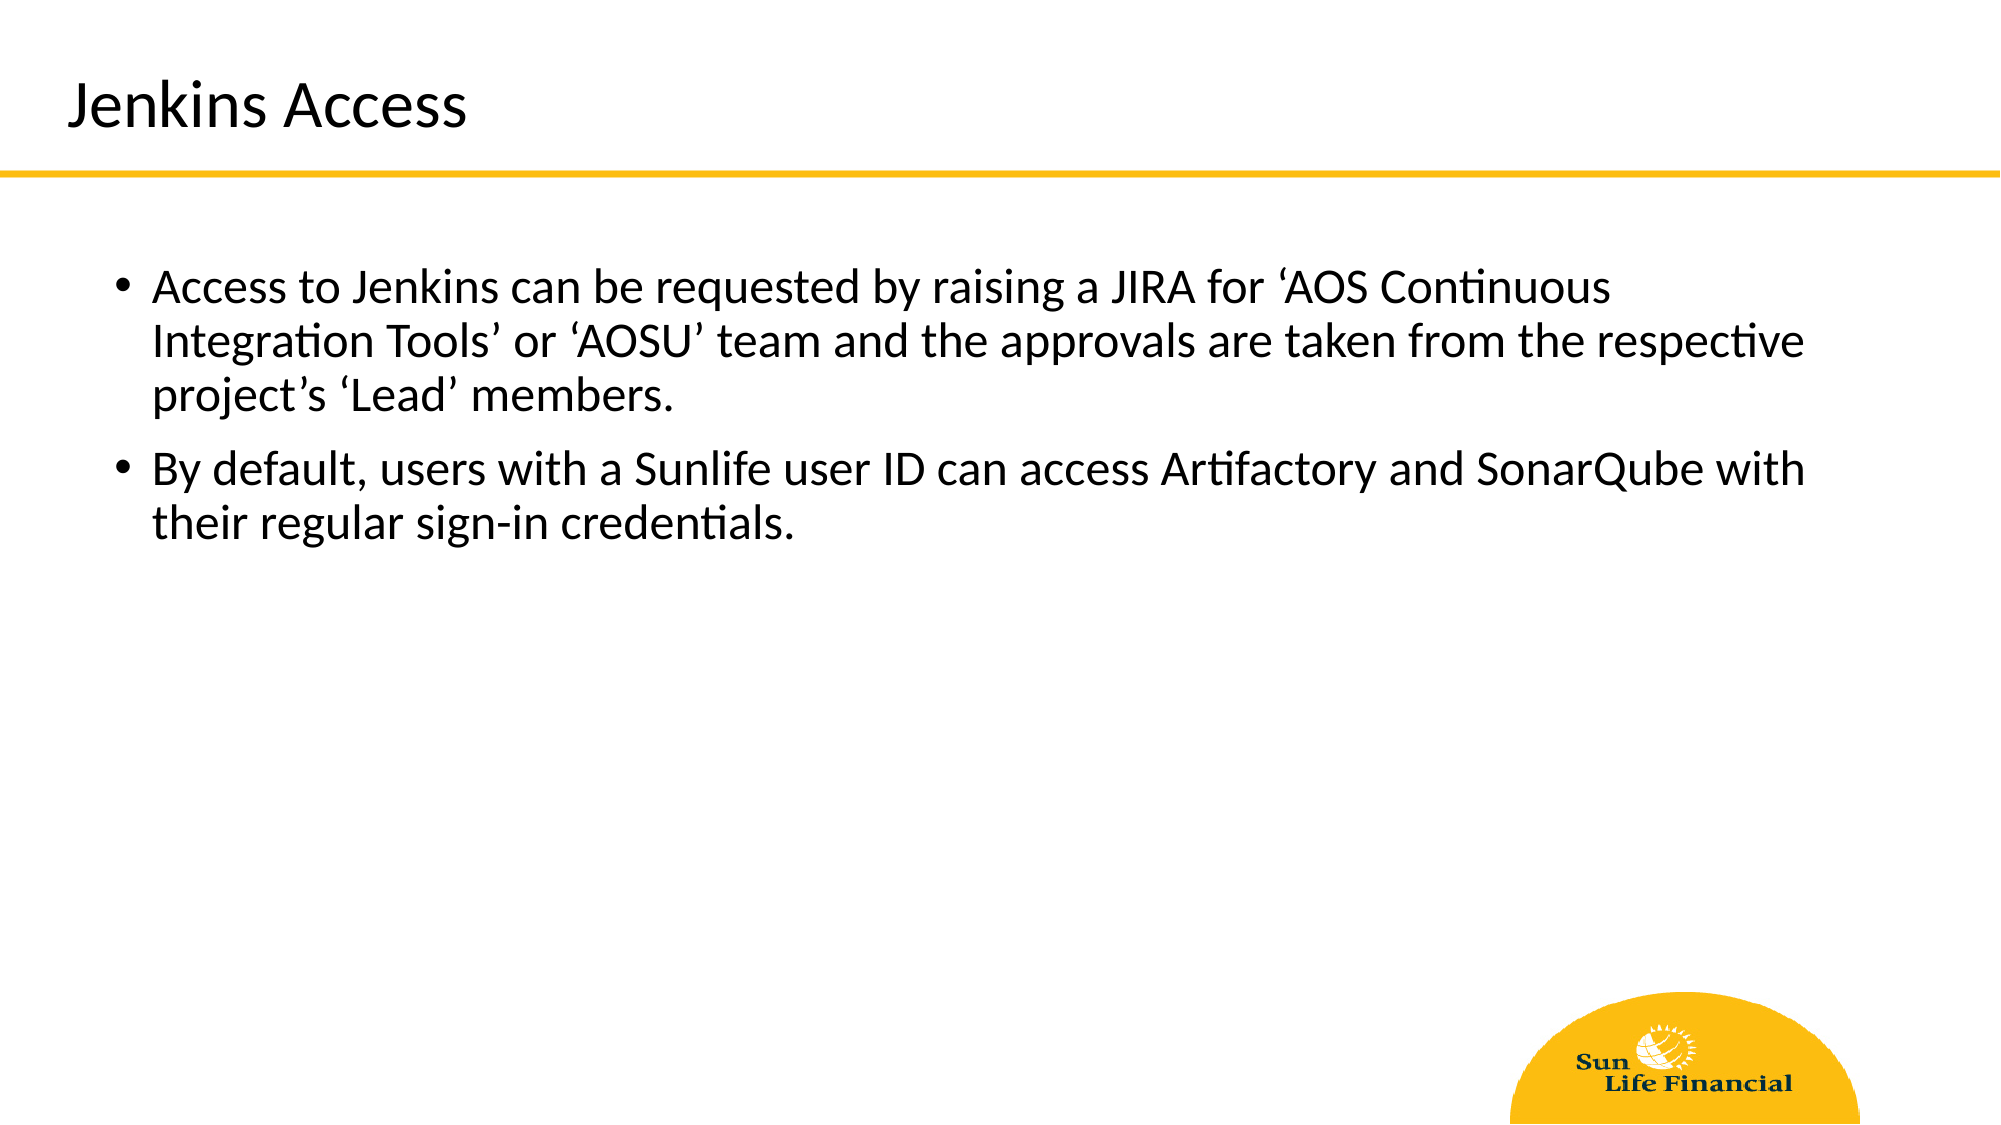

# Jenkins Access
Access to Jenkins can be requested by raising a JIRA for ‘AOS Continuous Integration Tools’ or ‘AOSU’ team and the approvals are taken from the respective project’s ‘Lead’ members.
By default, users with a Sunlife user ID can access Artifactory and SonarQube with their regular sign-in credentials.